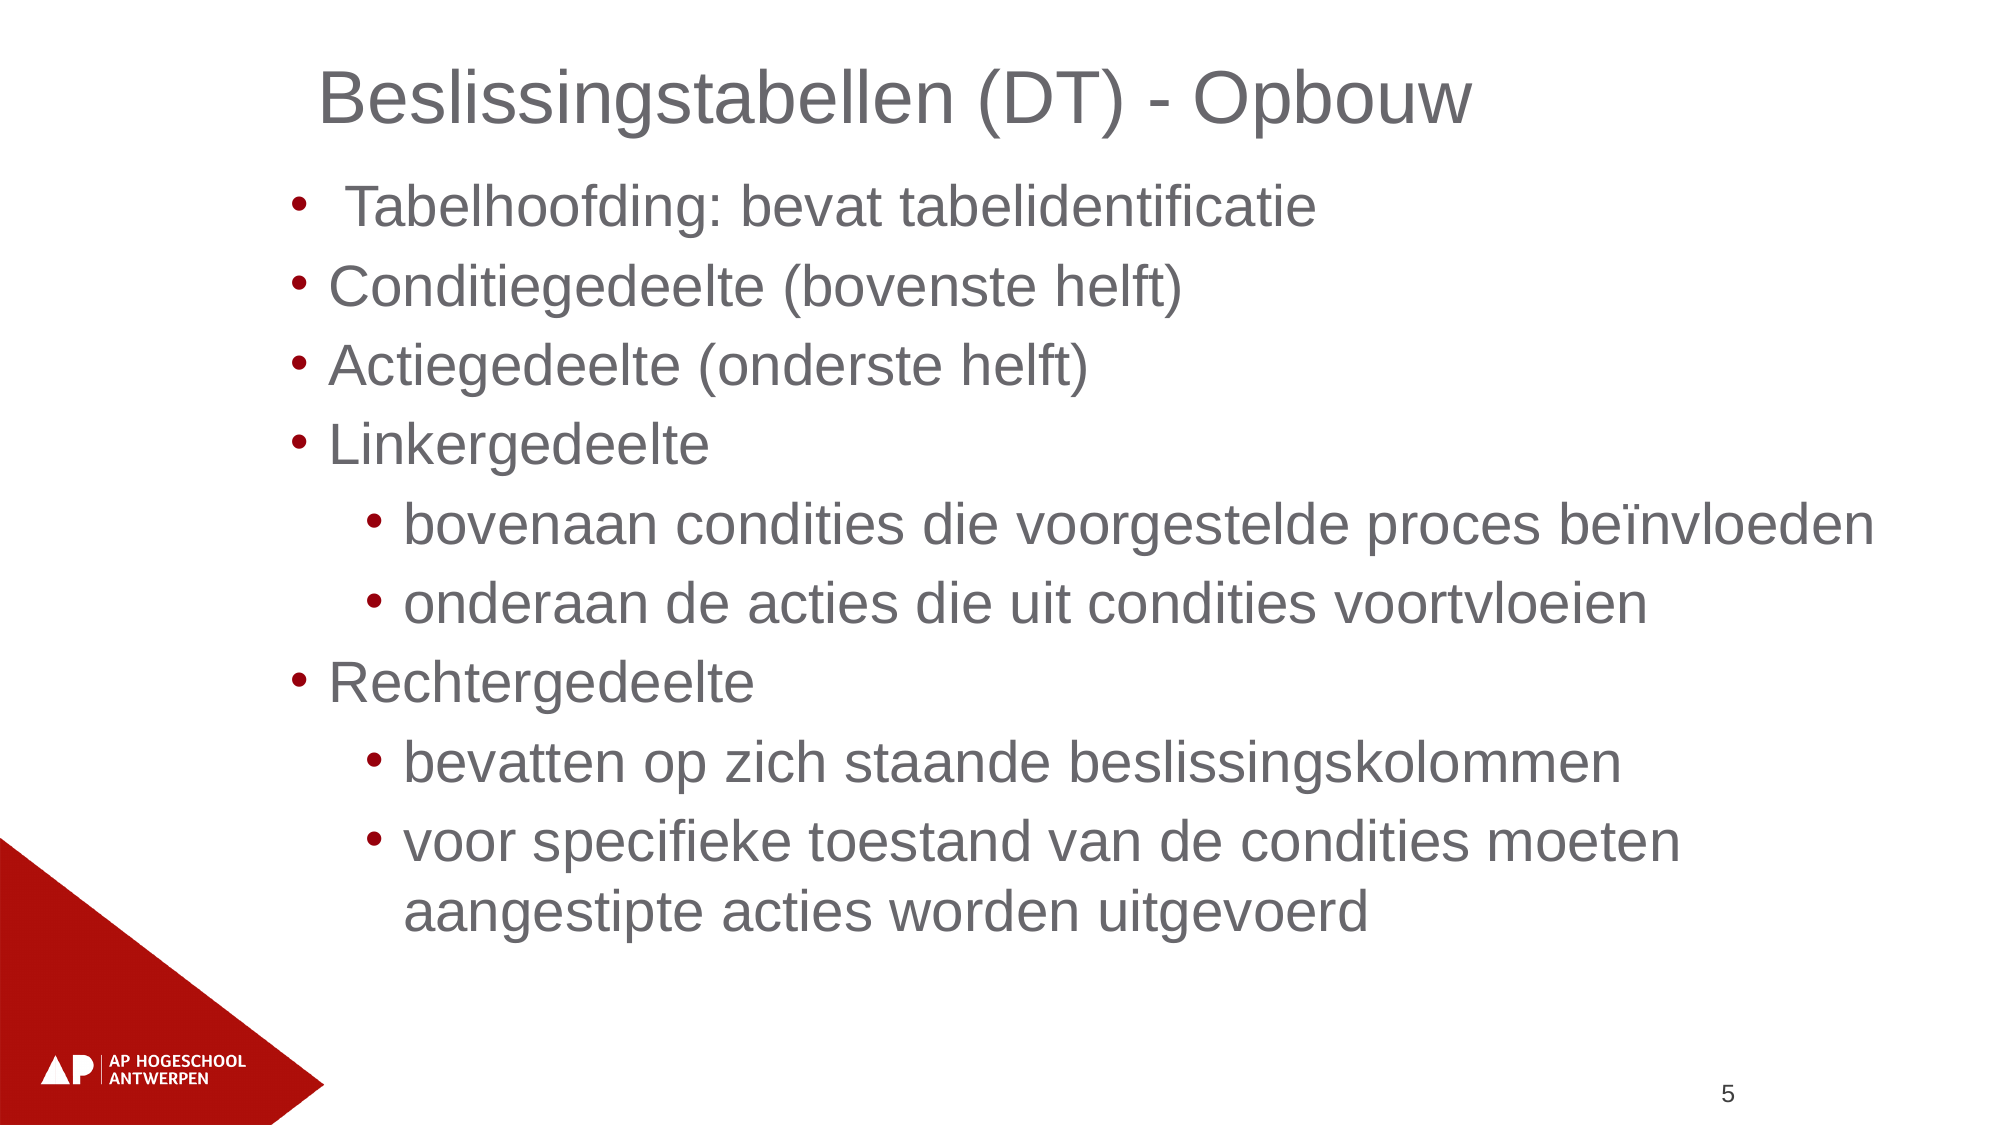

Beslissingstabellen (DT) - Opbouw
 Tabelhoofding: bevat tabelidentificatie
Conditiegedeelte (bovenste helft)
Actiegedeelte (onderste helft)
Linkergedeelte
bovenaan condities die voorgestelde proces beïnvloeden
onderaan de acties die uit condities voortvloeien
Rechtergedeelte
bevatten op zich staande beslissingskolommen
voor specifieke toestand van de condities moeten aangestipte acties worden uitgevoerd
5